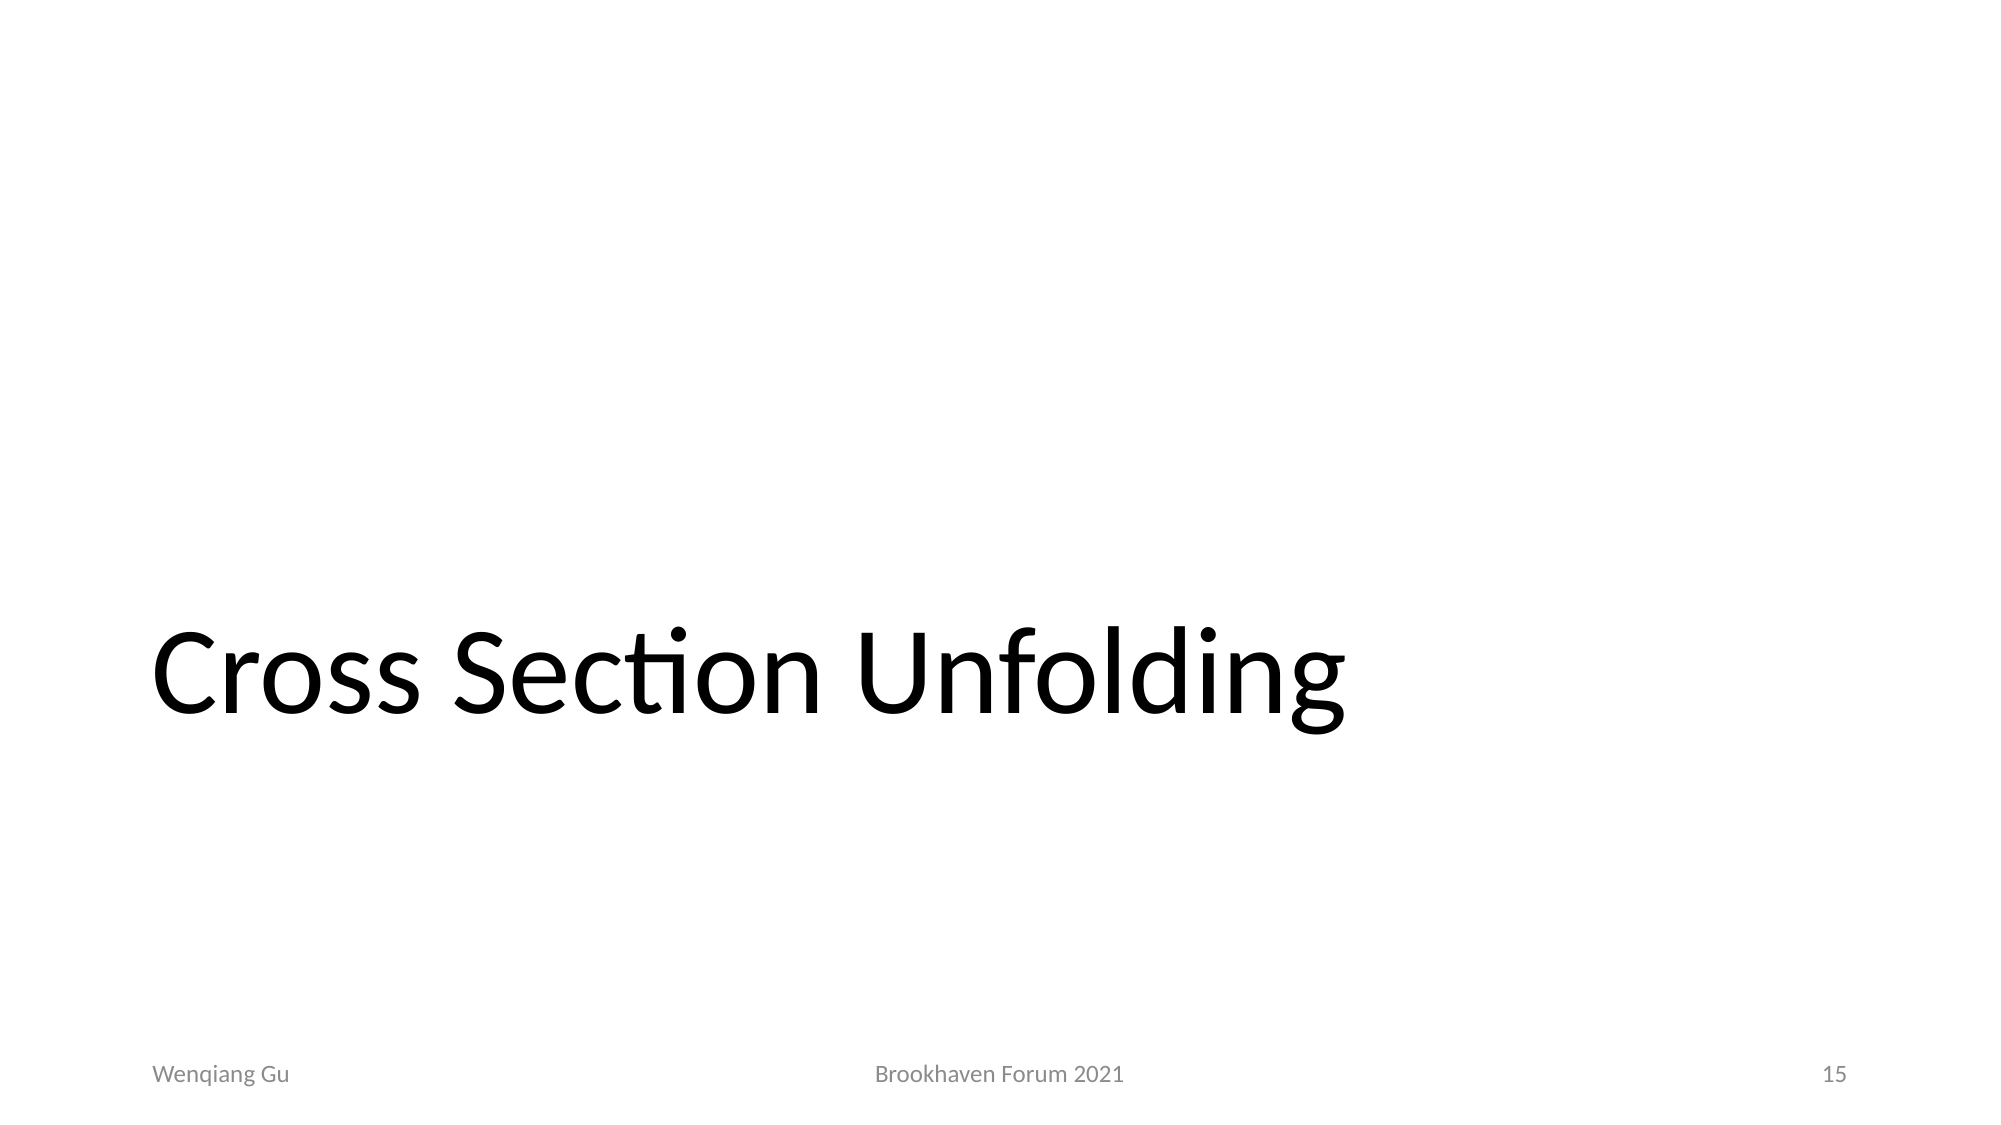

# Cross Section Unfolding

Wenqiang Gu
Brookhaven Forum 2021
15